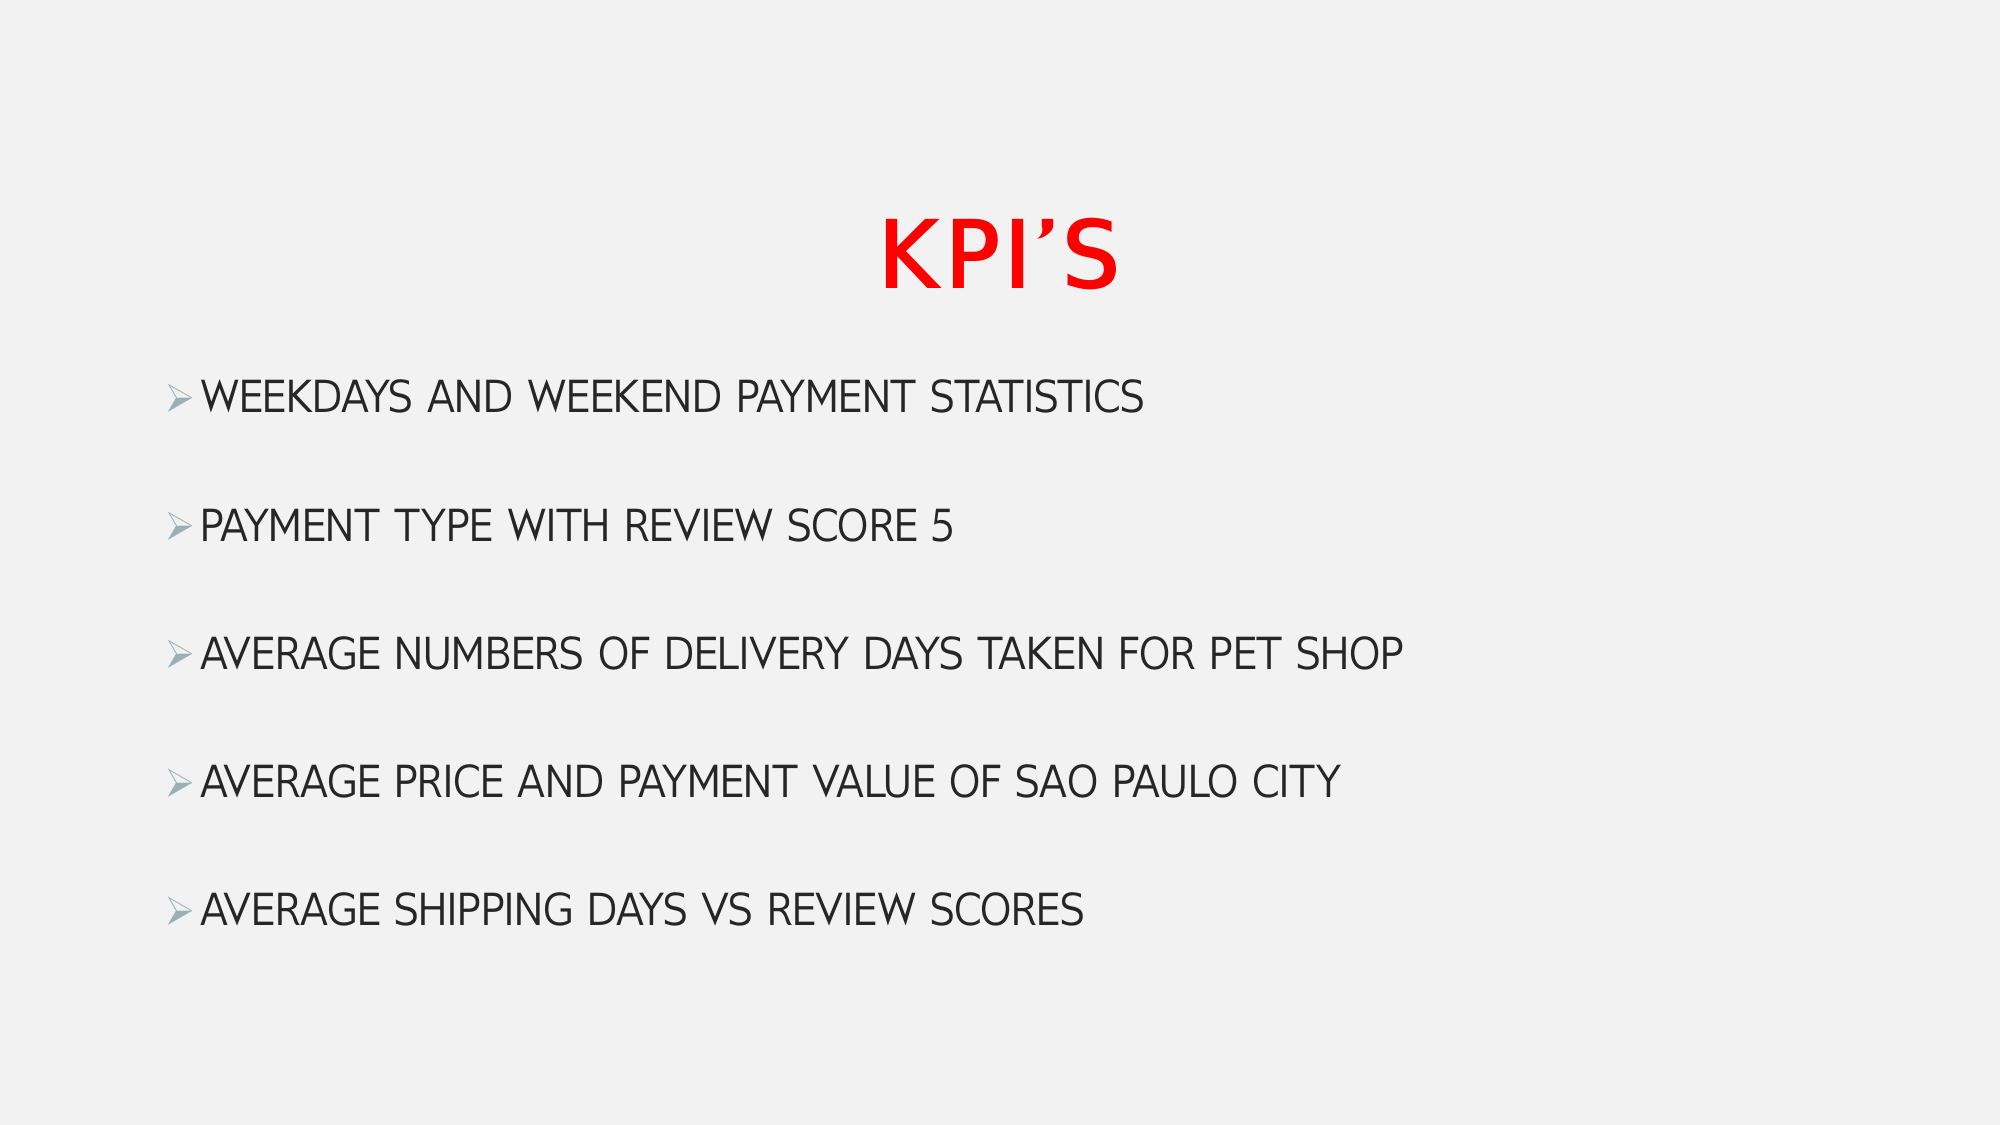

# KPI’S
WEEKDAYS AND WEEKEND PAYMENT STATISTICS
PAYMENT TYPE WITH REVIEW SCORE 5
AVERAGE NUMBERS OF DELIVERY DAYS TAKEN FOR PET SHOP
AVERAGE PRICE AND PAYMENT VALUE OF SAO PAULO CITY
AVERAGE SHIPPING DAYS VS REVIEW SCORES